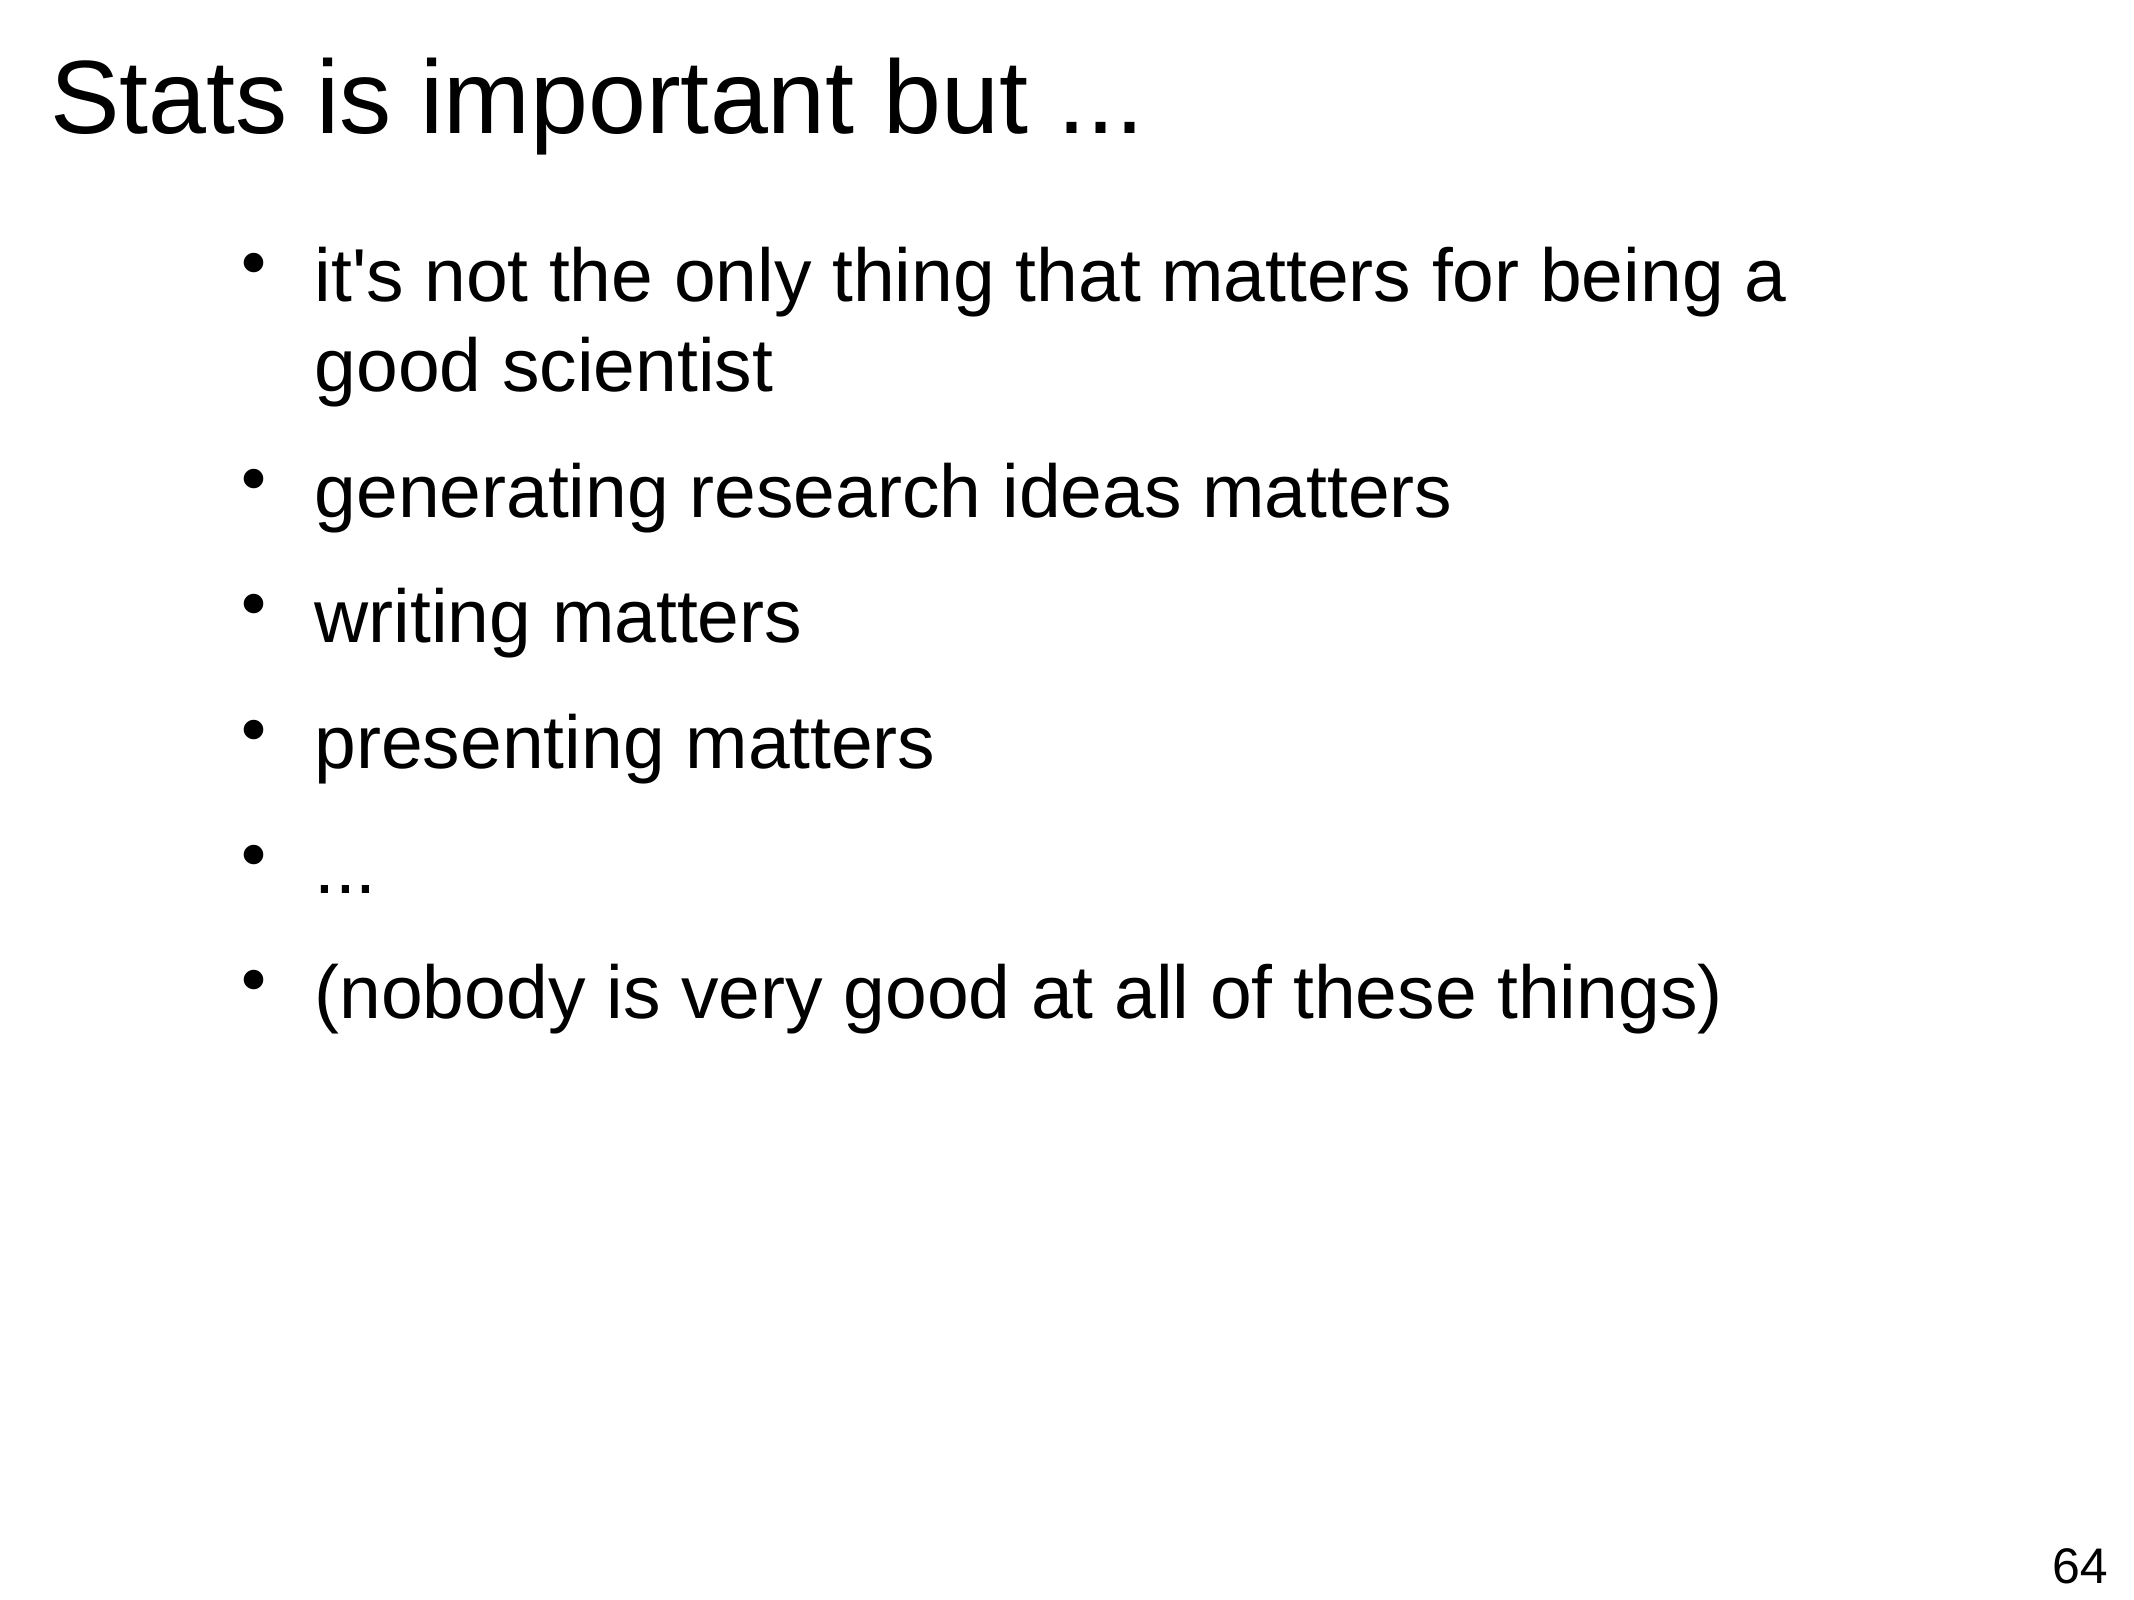

Stats is important but ...
it's not the only thing that matters for being a good scientist
generating research ideas matters
writing matters
presenting matters
...
(nobody is very good at all of these things)
64